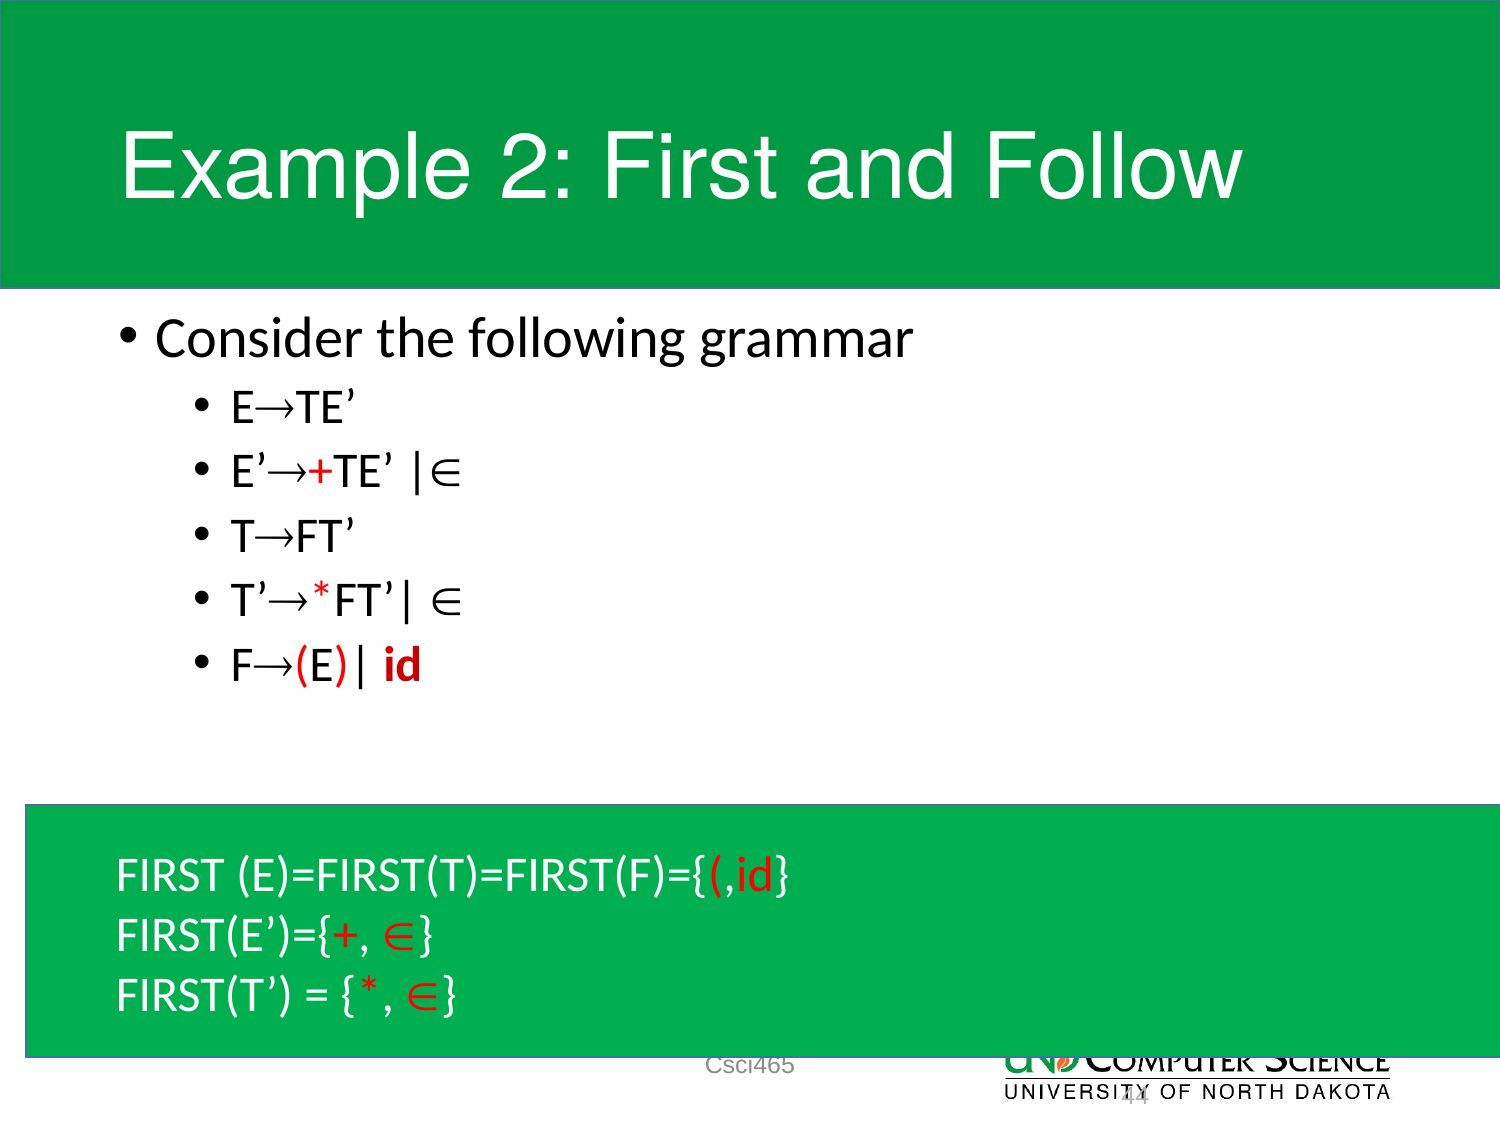

# Example 2: First and Follow
Consider the following grammar
E→TE’
E’→+TE’ |∈
T→FT’
T’→*FT’| ∈
F→(E)| id

FIRST (E)=FIRST(T)=FIRST(F)={(,id}
FIRST(E’)={+, ∈}
FIRST(T’) = {*, ∈}
Csci465
44